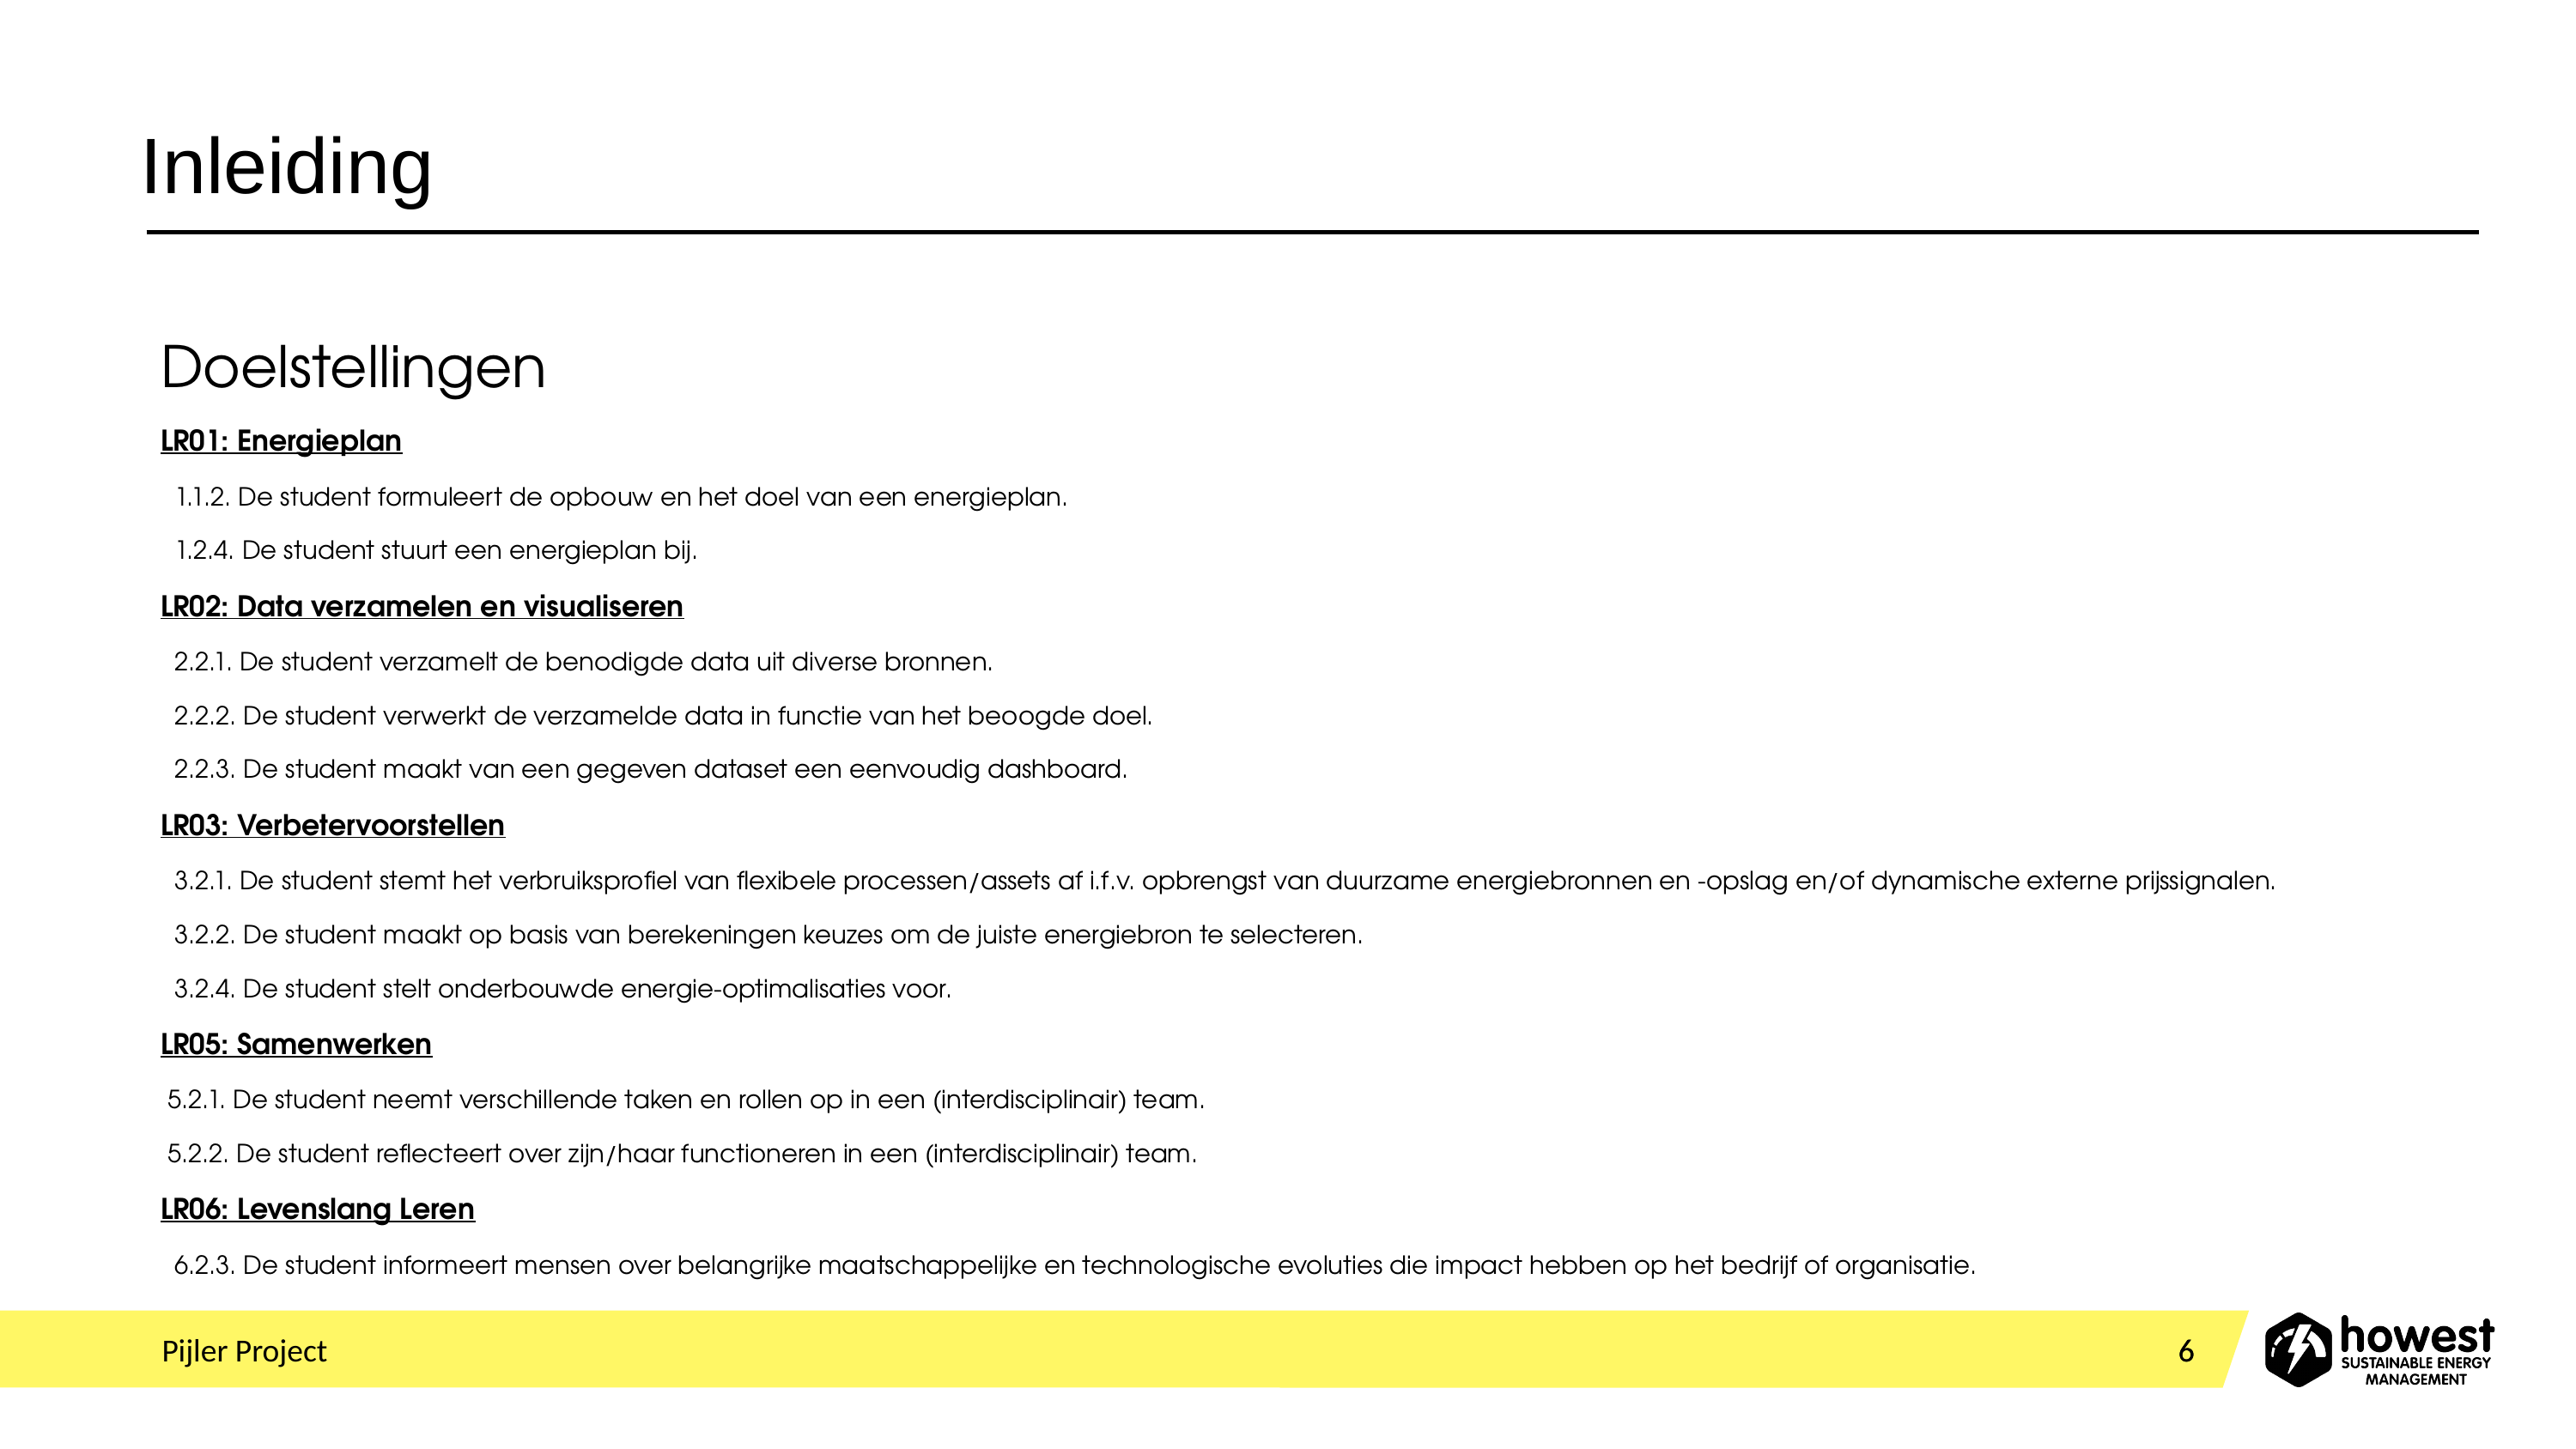

# Inleiding
Doelstellingen
LR01: Energieplan
  1.1.2. De student formuleert de opbouw en het doel van een energieplan.
  1.2.4. De student stuurt een energieplan bij.
LR02: Data verzamelen en visualiseren
  2.2.1. De student verzamelt de benodigde data uit diverse bronnen.
  2.2.2. De student verwerkt de verzamelde data in functie van het beoogde doel.
  2.2.3. De student maakt van een gegeven dataset een eenvoudig dashboard.
LR03: Verbetervoorstellen
  3.2.1. De student stemt het verbruiksprofiel van flexibele processen/assets af i.f.v. opbrengst van duurzame energiebronnen en -opslag en/of dynamische externe prijssignalen.
  3.2.2. De student maakt op basis van berekeningen keuzes om de juiste energiebron te selecteren.
  3.2.4. De student stelt onderbouwde energie-optimalisaties voor.
LR05: Samenwerken
 5.2.1. De student neemt verschillende taken en rollen op in een (interdisciplinair) team.
 5.2.2. De student reflecteert over zijn/haar functioneren in een (interdisciplinair) team.
LR06: Levenslang Leren
  6.2.3. De student informeert mensen over belangrijke maatschappelijke en technologische evoluties die impact hebben op het bedrijf of organisatie.

Pijler Project
6
6